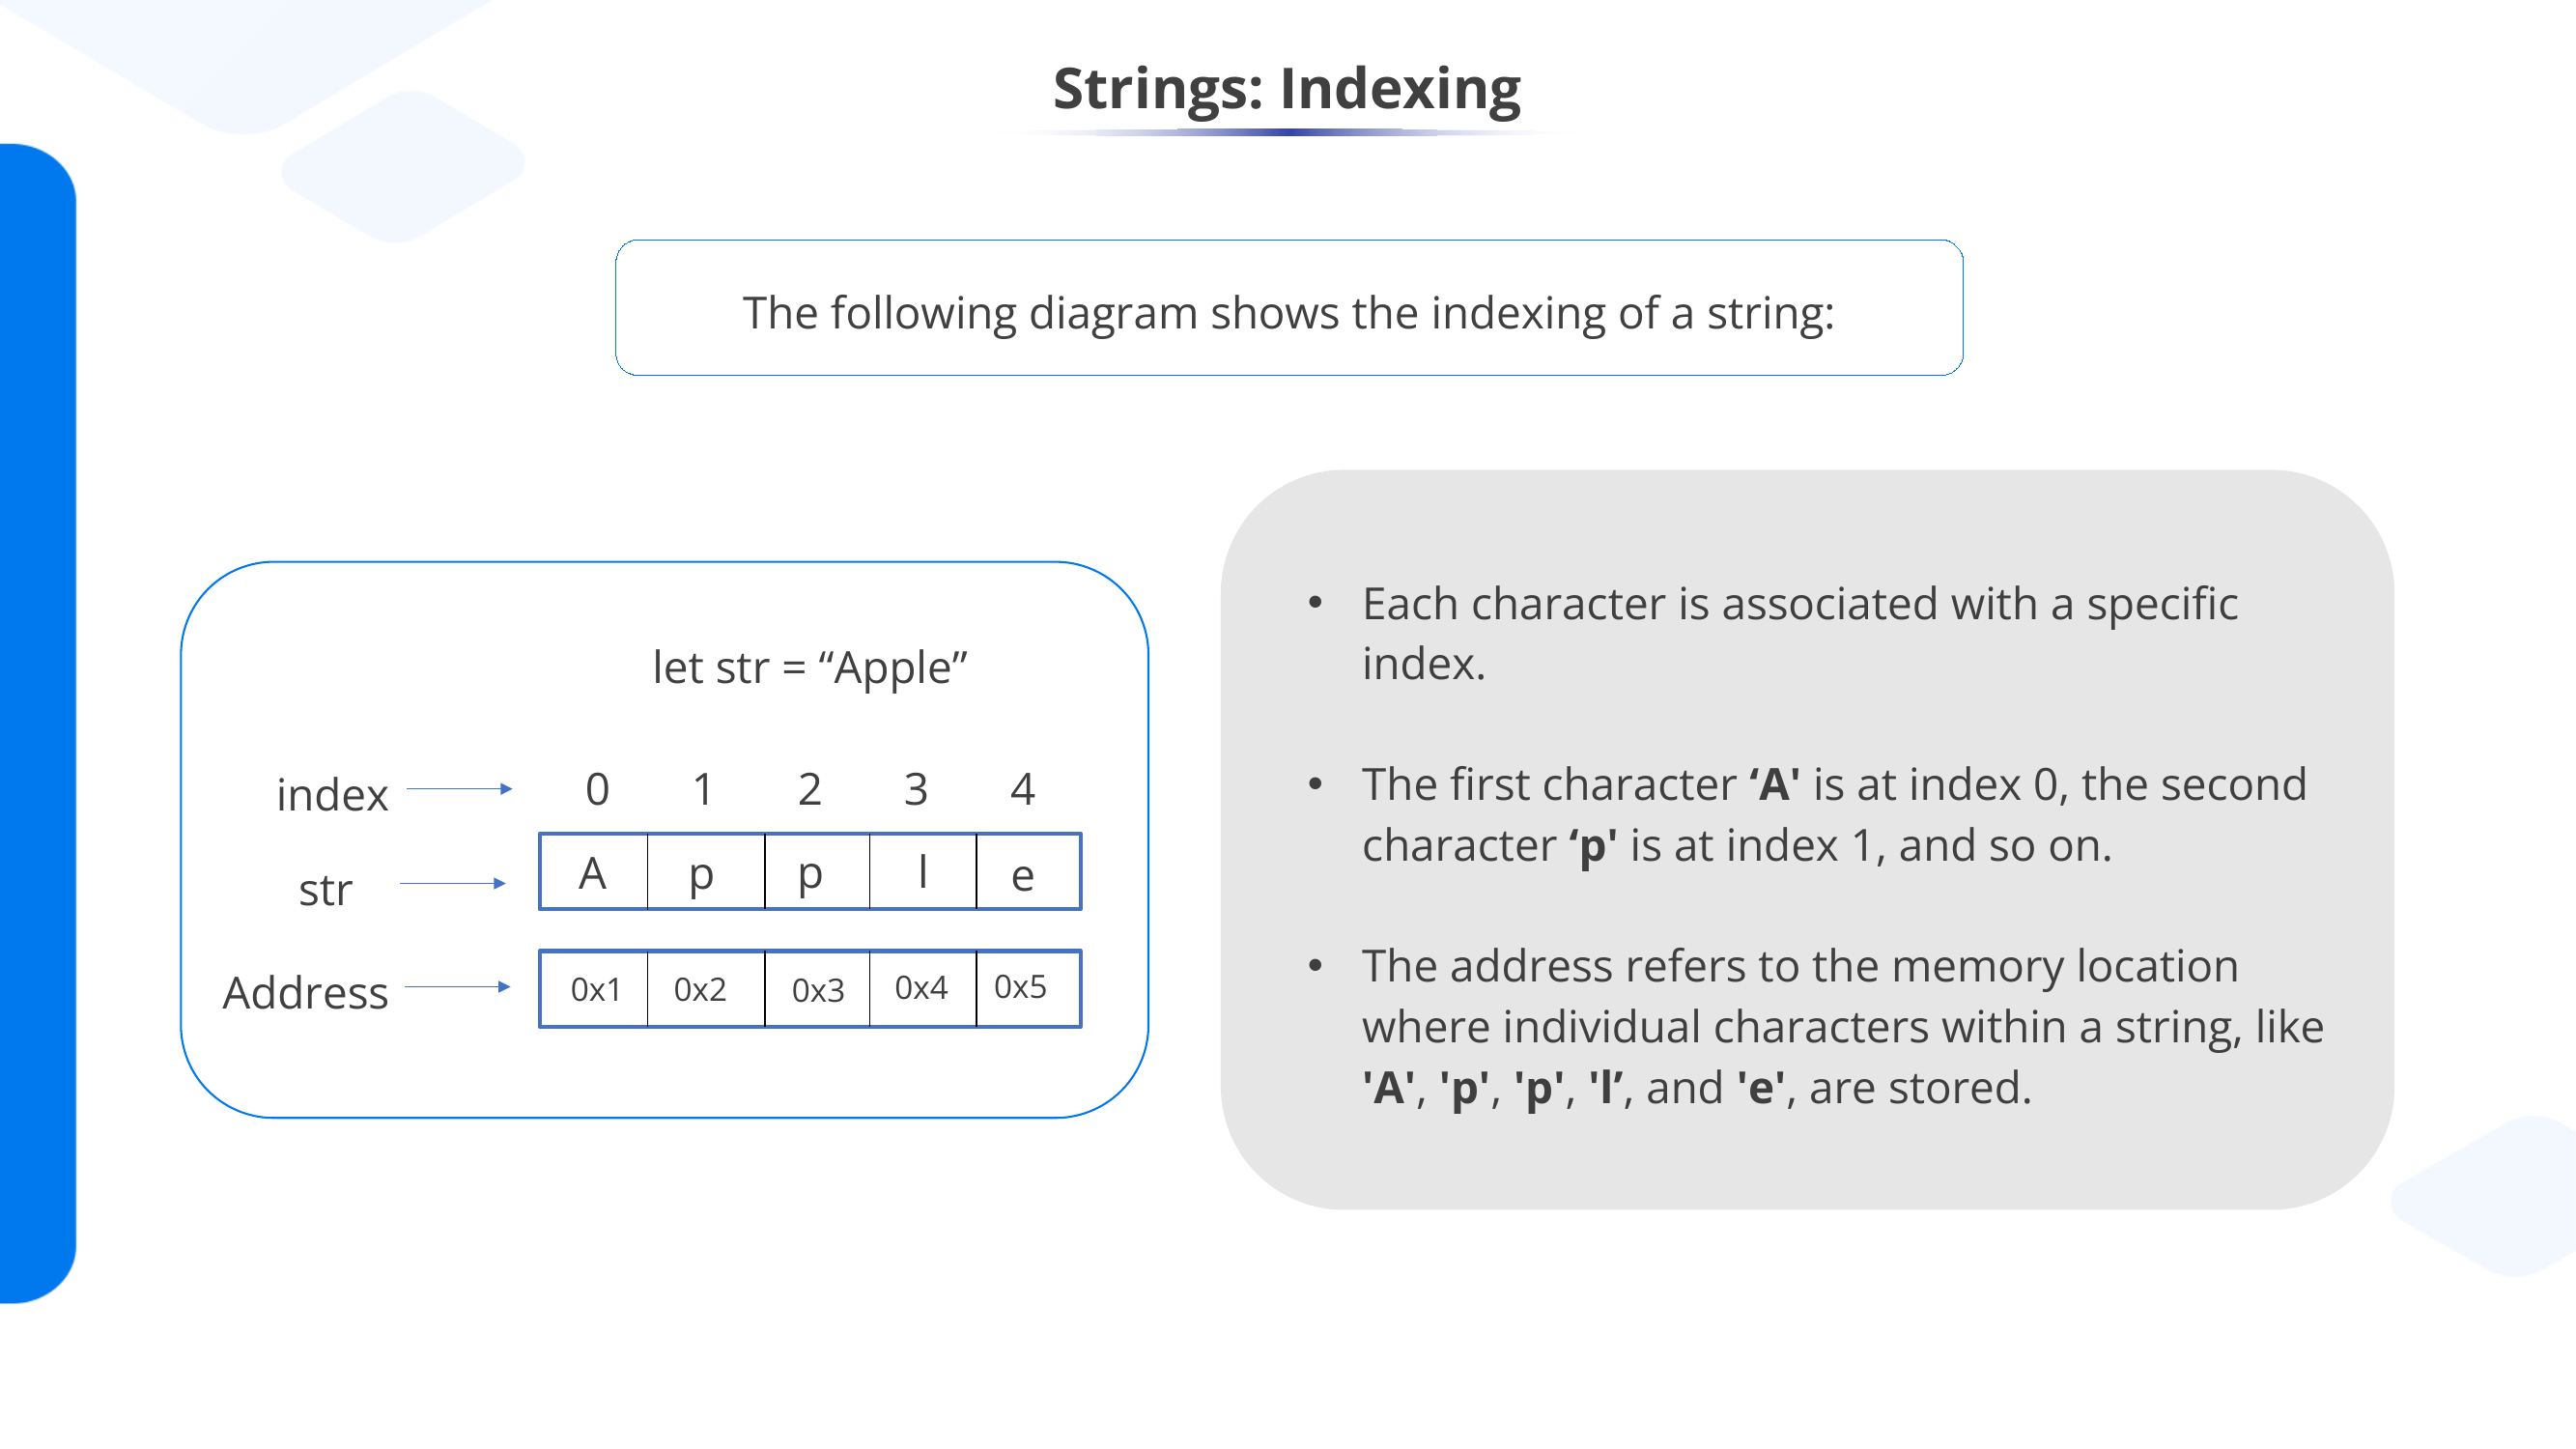

# Strings: Indexing

The following diagram shows the indexing of a string:
Each character is associated with a specific index.

The first character ‘A' is at index 0, the second character ‘p' is at index 1, and so on.

The address refers to the memory location where individual characters within a string, like 'A', 'p', 'p', 'l’, and 'e', are stored.

let str = “Apple”
0       1       2       3       4
index
p
l

A
p
e
str

0x1

Address
0x5
0x4
0x2
0x3